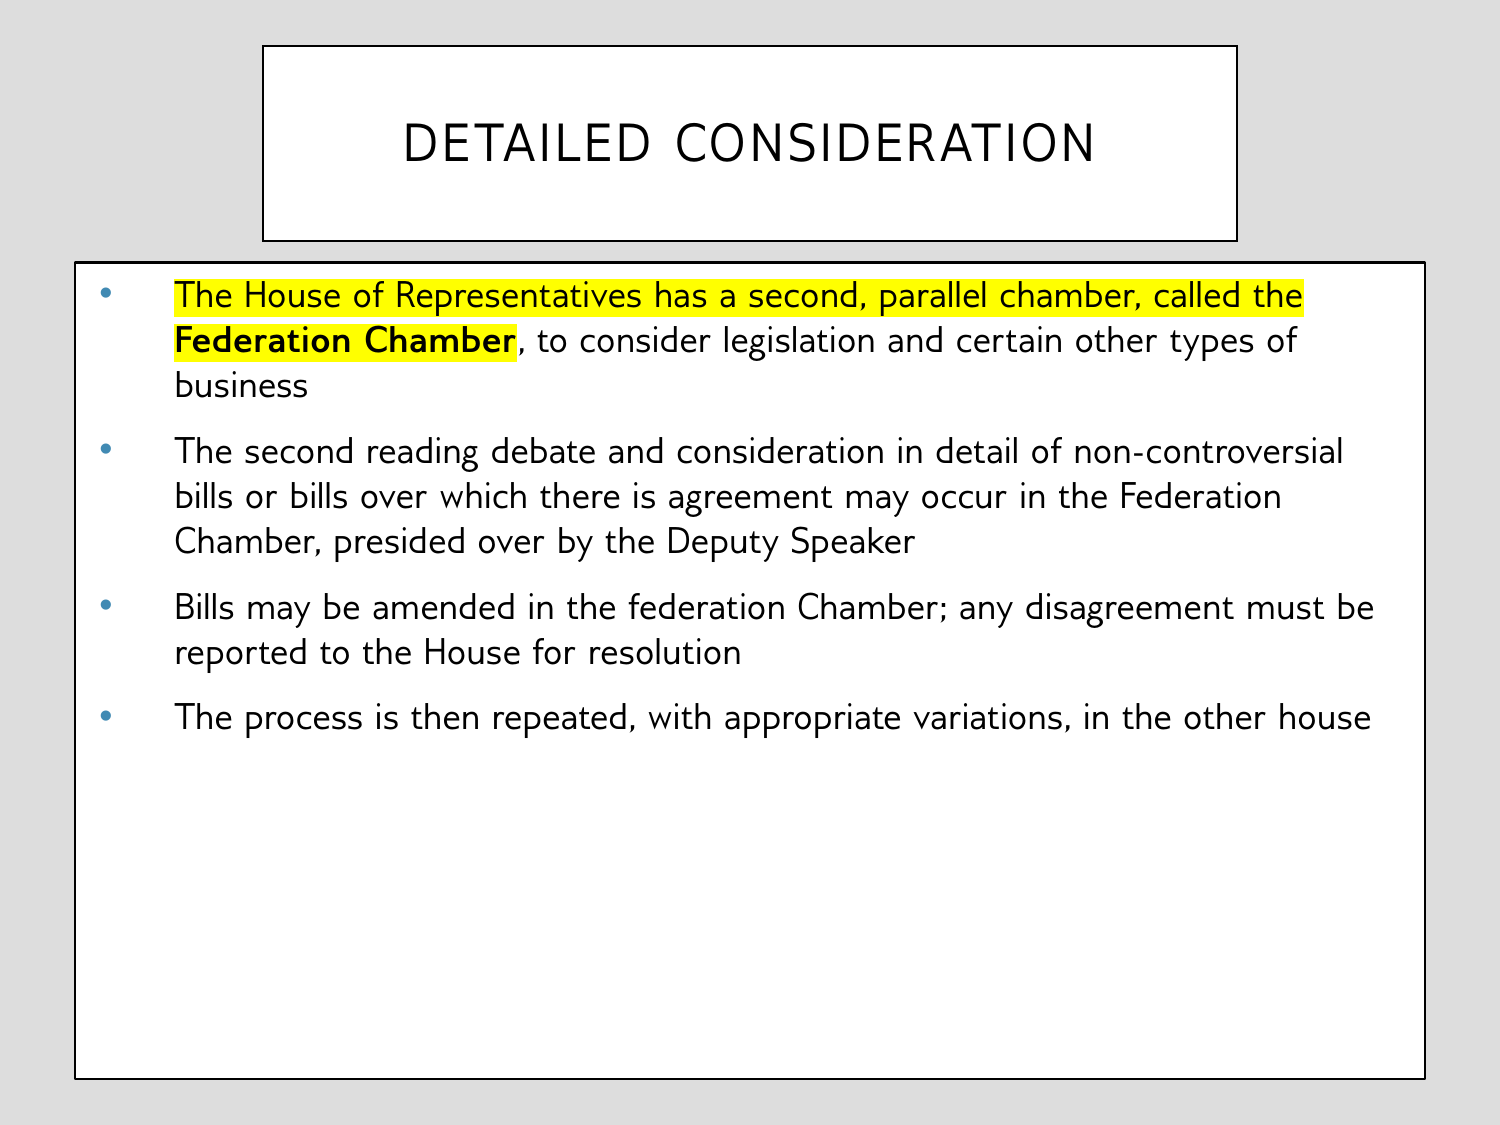

# Detailed consideration
The House of Representatives has a second, parallel chamber, called the Federation Chamber, to consider legislation and certain other types of business
The second reading debate and consideration in detail of non-controversial bills or bills over which there is agreement may occur in the Federation Chamber, presided over by the Deputy Speaker
Bills may be amended in the federation Chamber; any disagreement must be reported to the House for resolution
The process is then repeated, with appropriate variations, in the other house